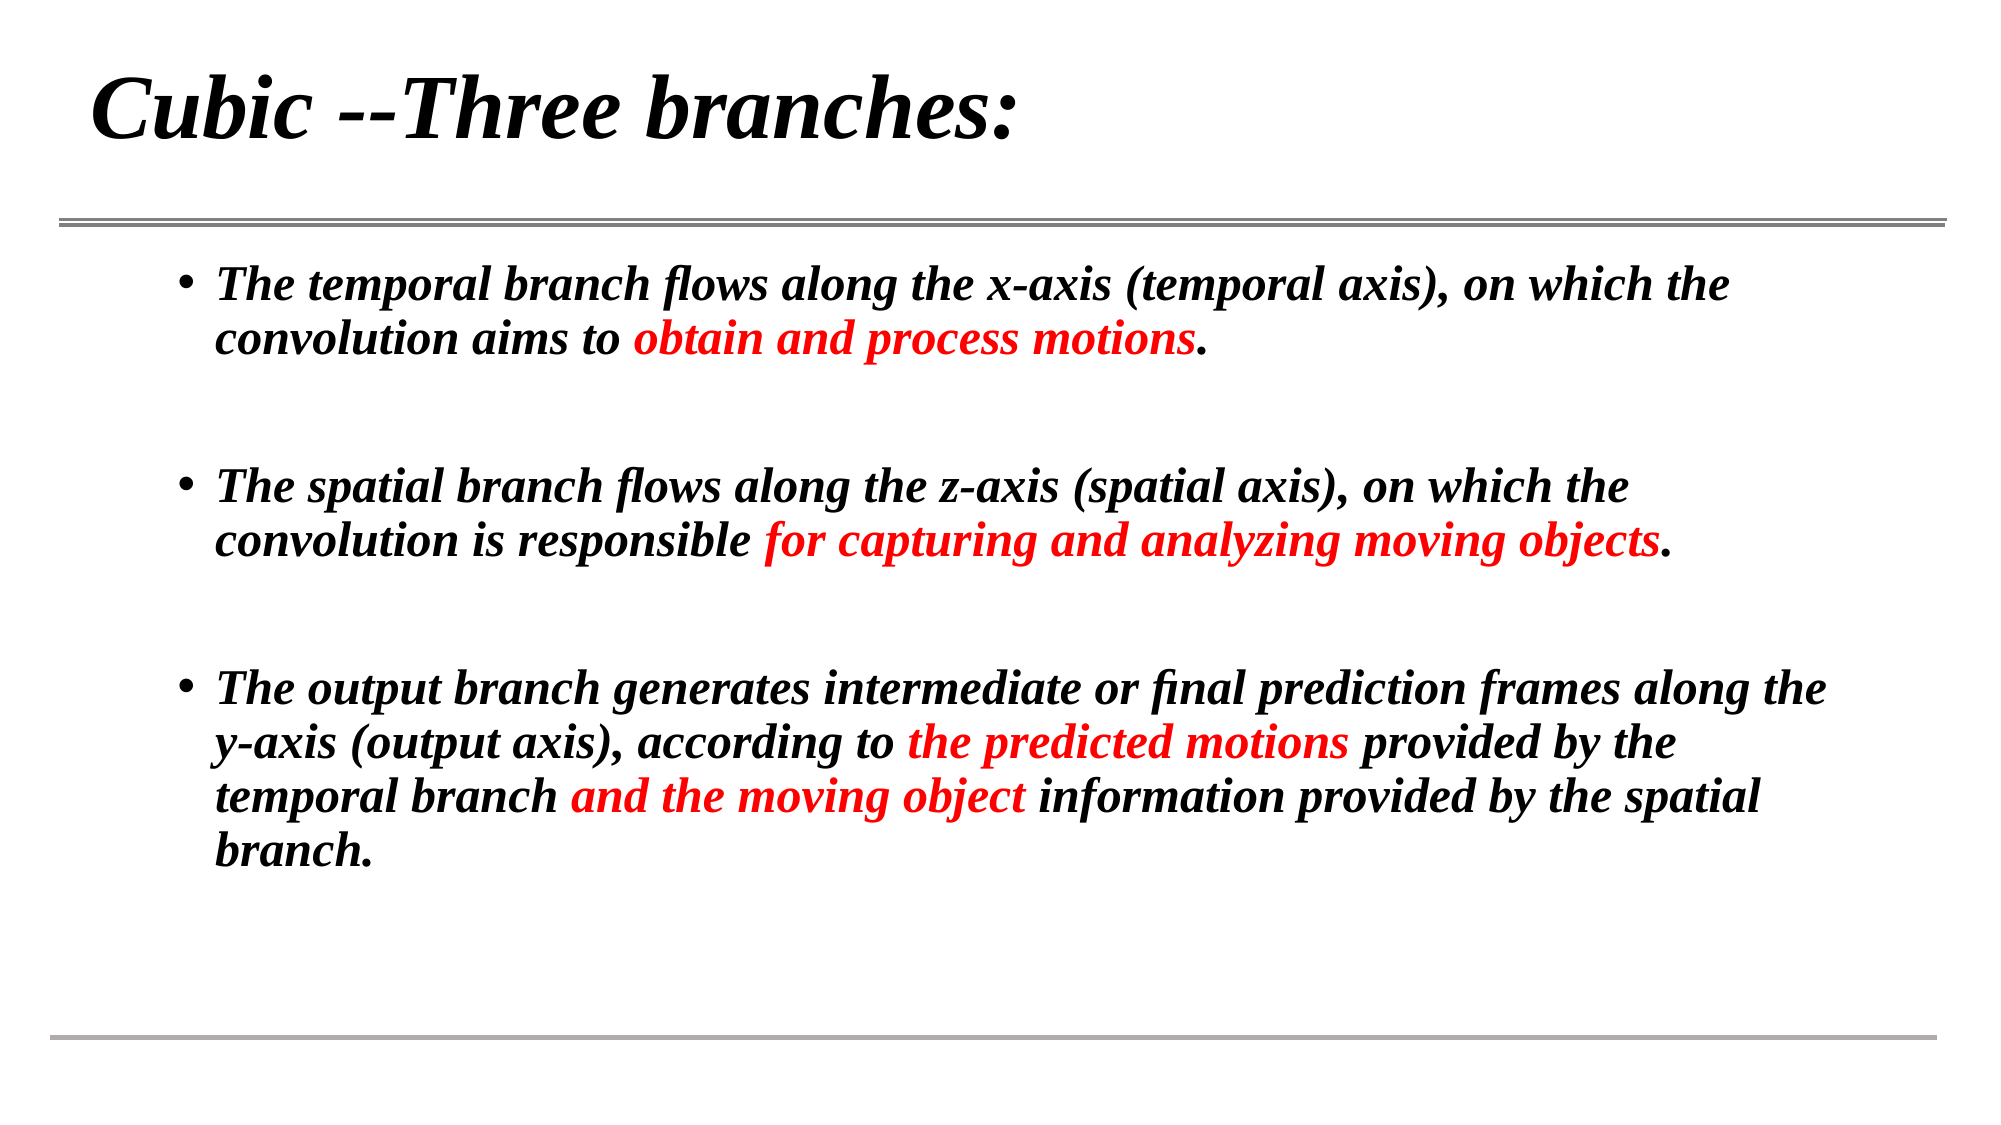

# Cubic --Three branches:
The temporal branch ﬂows along the x-axis (temporal axis), on which the convolution aims to obtain and process motions.

The spatial branch ﬂows along the z-axis (spatial axis), on which the convolution is responsible for capturing and analyzing moving objects.

The output branch generates intermediate or ﬁnal prediction frames along the y-axis (output axis), according to the predicted motions provided by the temporal branch and the moving object information provided by the spatial branch.